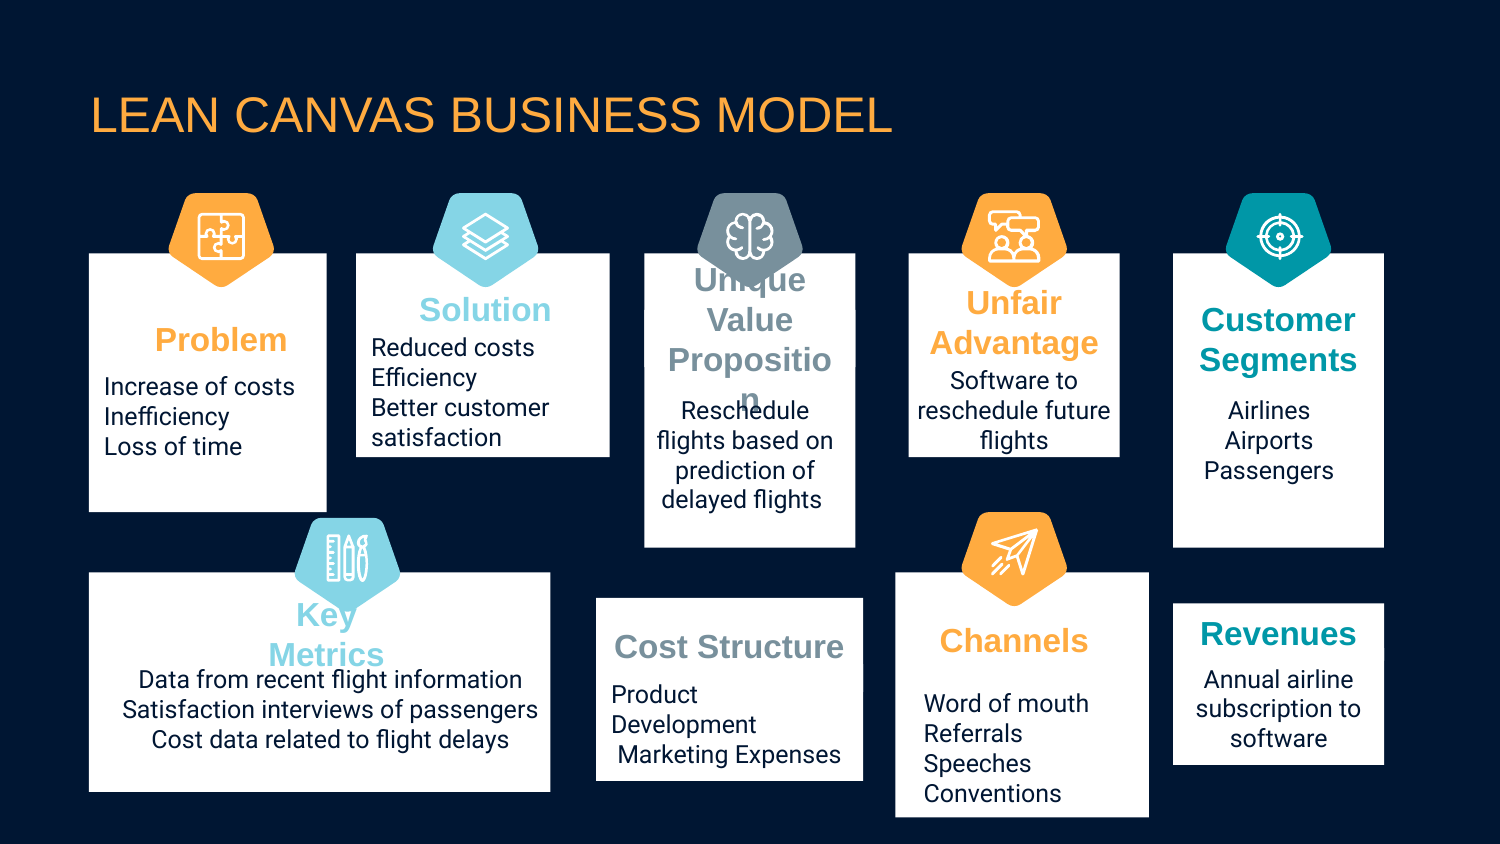

# LEAN CANVAS BUSINESS MODEL

Solution
Unfair Advantage
Problem
Unique Value Proposition
Customer Segments
Reduced costs
Efficiency
Better customer satisfaction
Software to reschedule future flights
Increase of costs
Inefficiency
Loss of time
Reschedule flights based on prediction of delayed flights
Airlines
Airports
Passengers

Cost Structure
Revenues
Key Metrics
Channels
Annual airline subscription to software
Data from recent flight information
Satisfaction interviews of passengers
Cost data related to flight delays
Product Development
Marketing Expenses

Word of mouth
Referrals
Speeches
Conventions